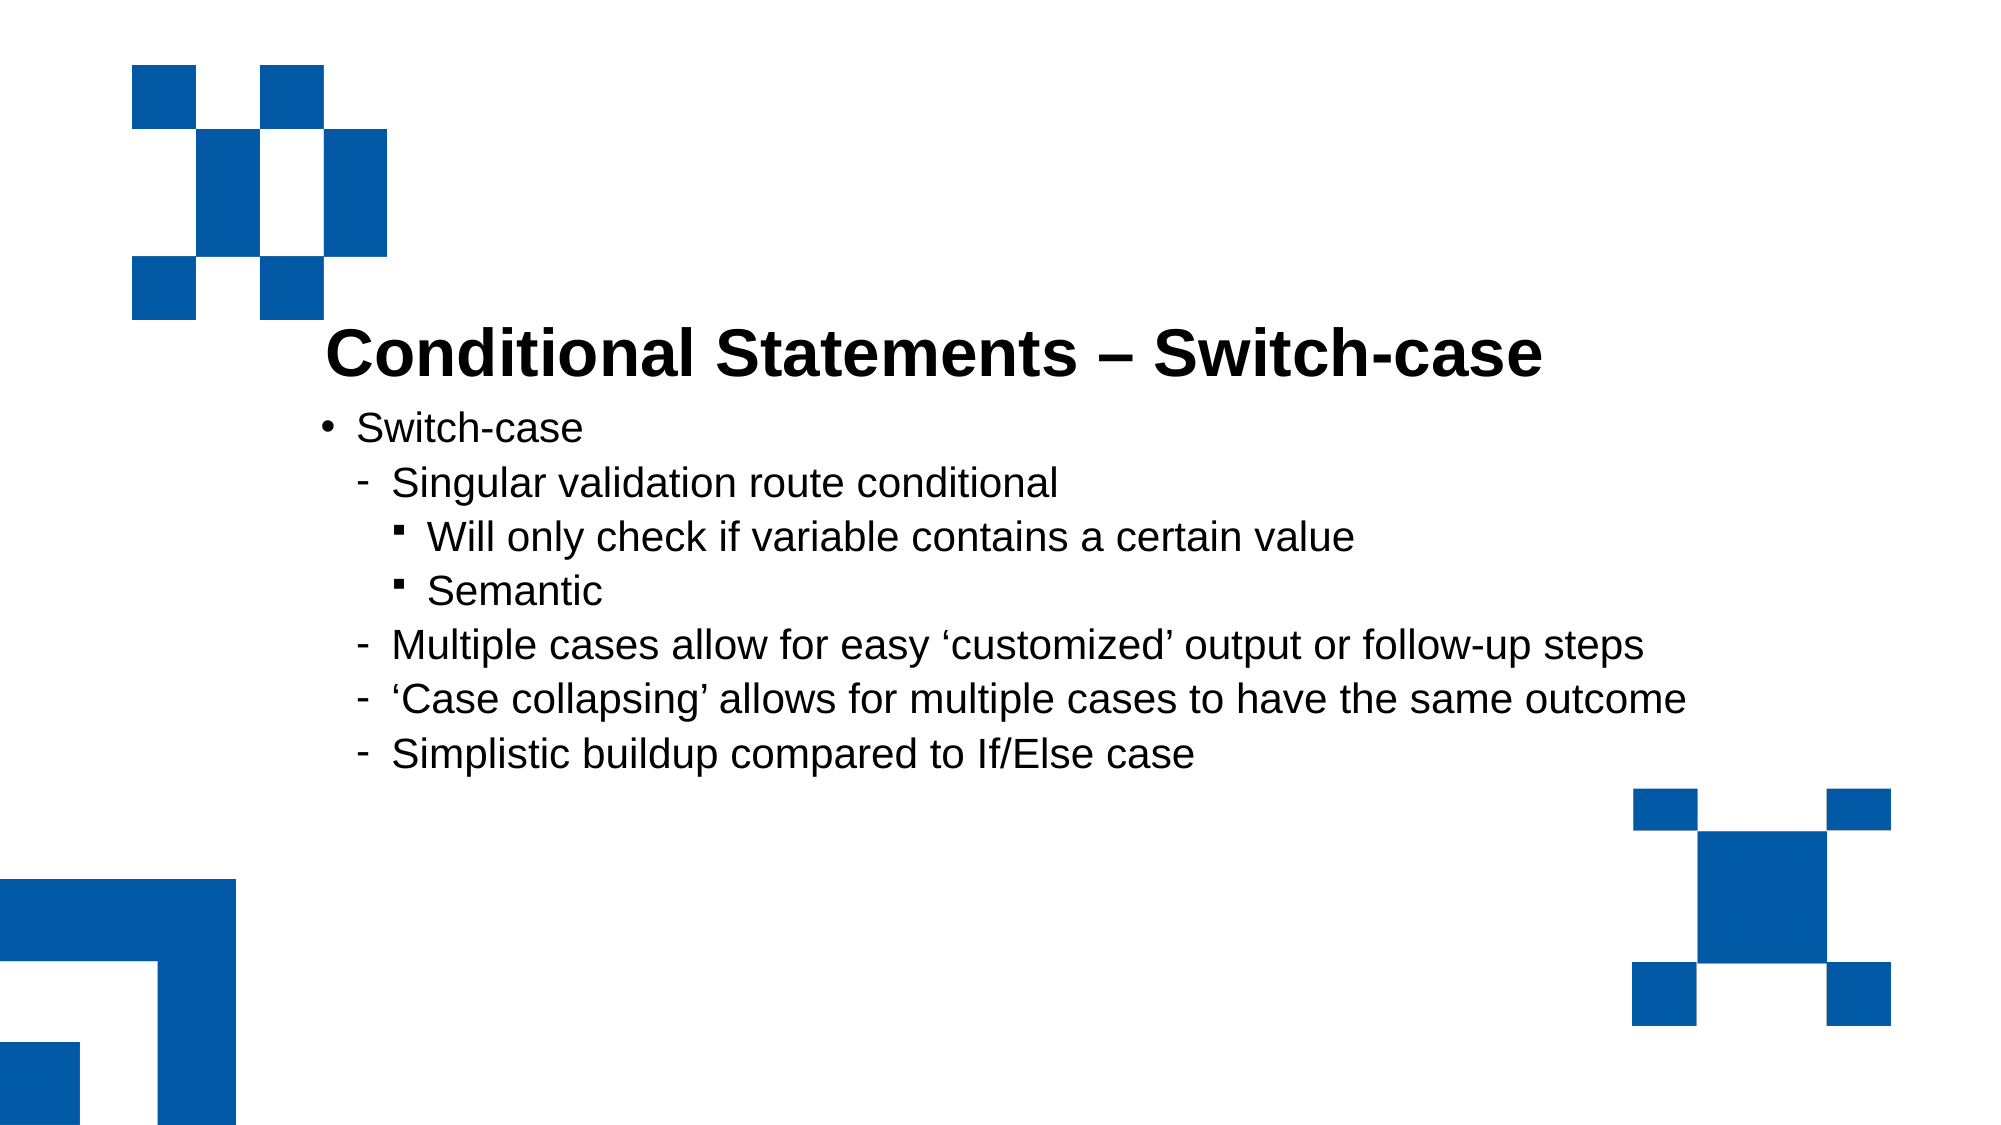

Conditional Statements – Switch-case
Switch-case
Singular validation route conditional
Will only check if variable contains a certain value
Semantic
Multiple cases allow for easy ‘customized’ output or follow-up steps
‘Case collapsing’ allows for multiple cases to have the same outcome
Simplistic buildup compared to If/Else case